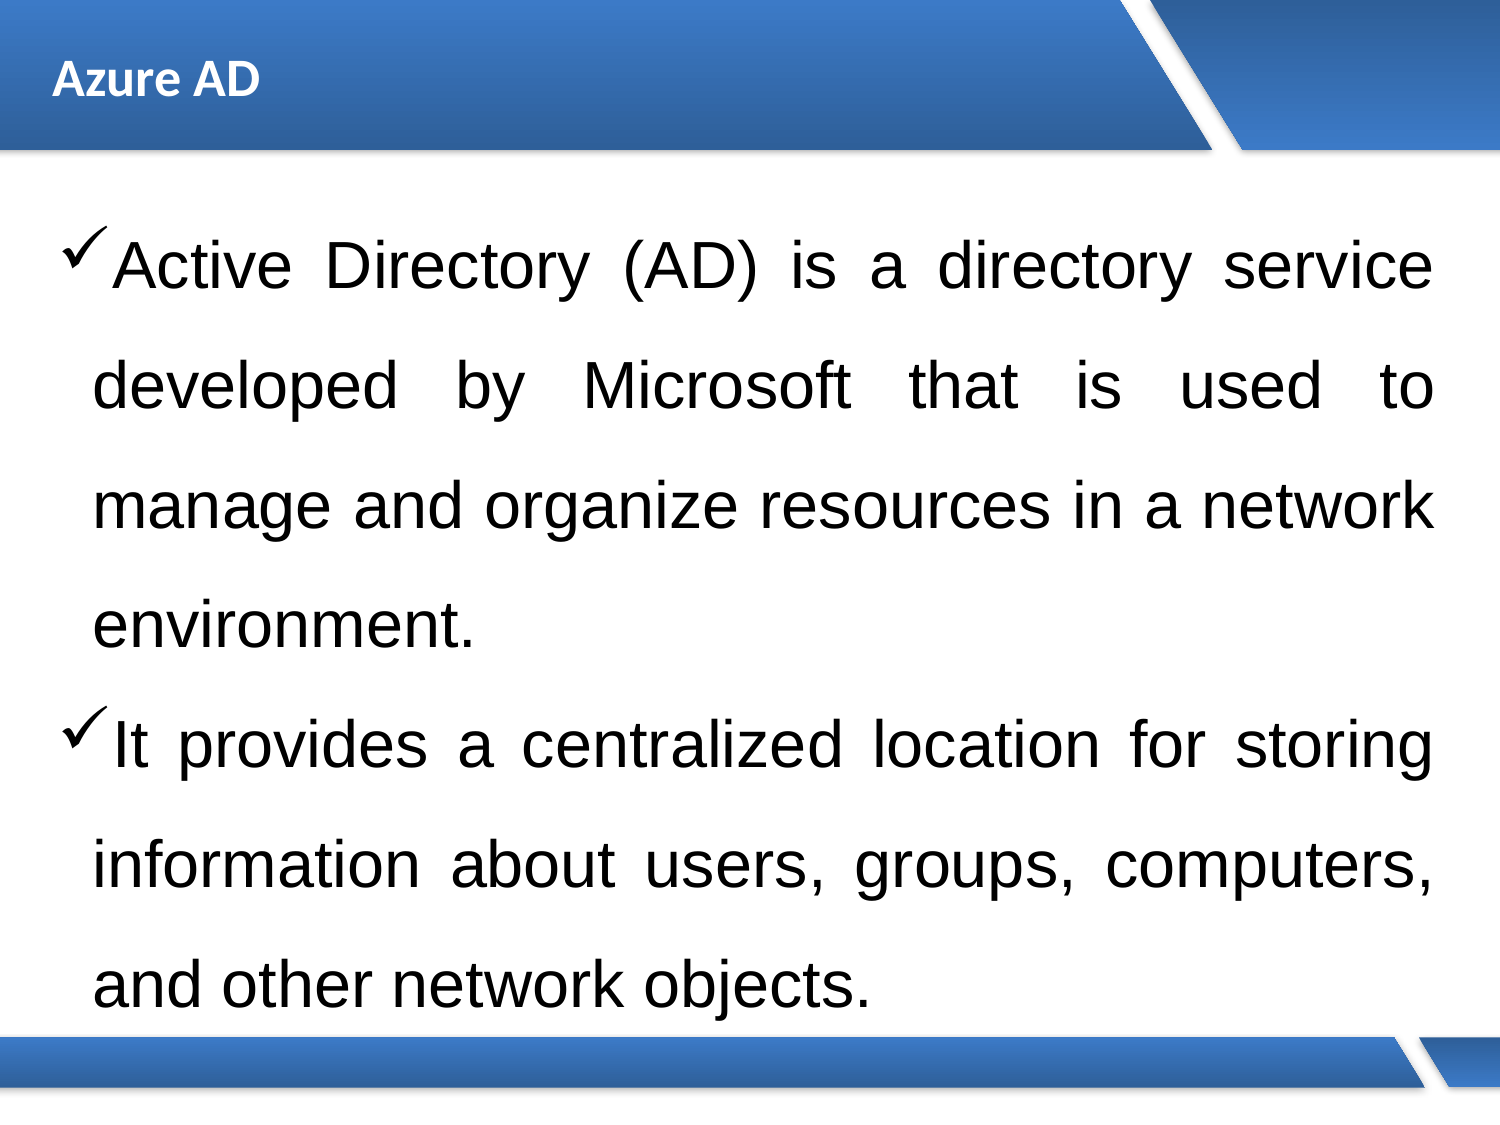

# Azure AD
Active Directory (AD) is a directory service developed by Microsoft that is used to manage and organize resources in a network environment.
It provides a centralized location for storing information about users, groups, computers, and other network objects.